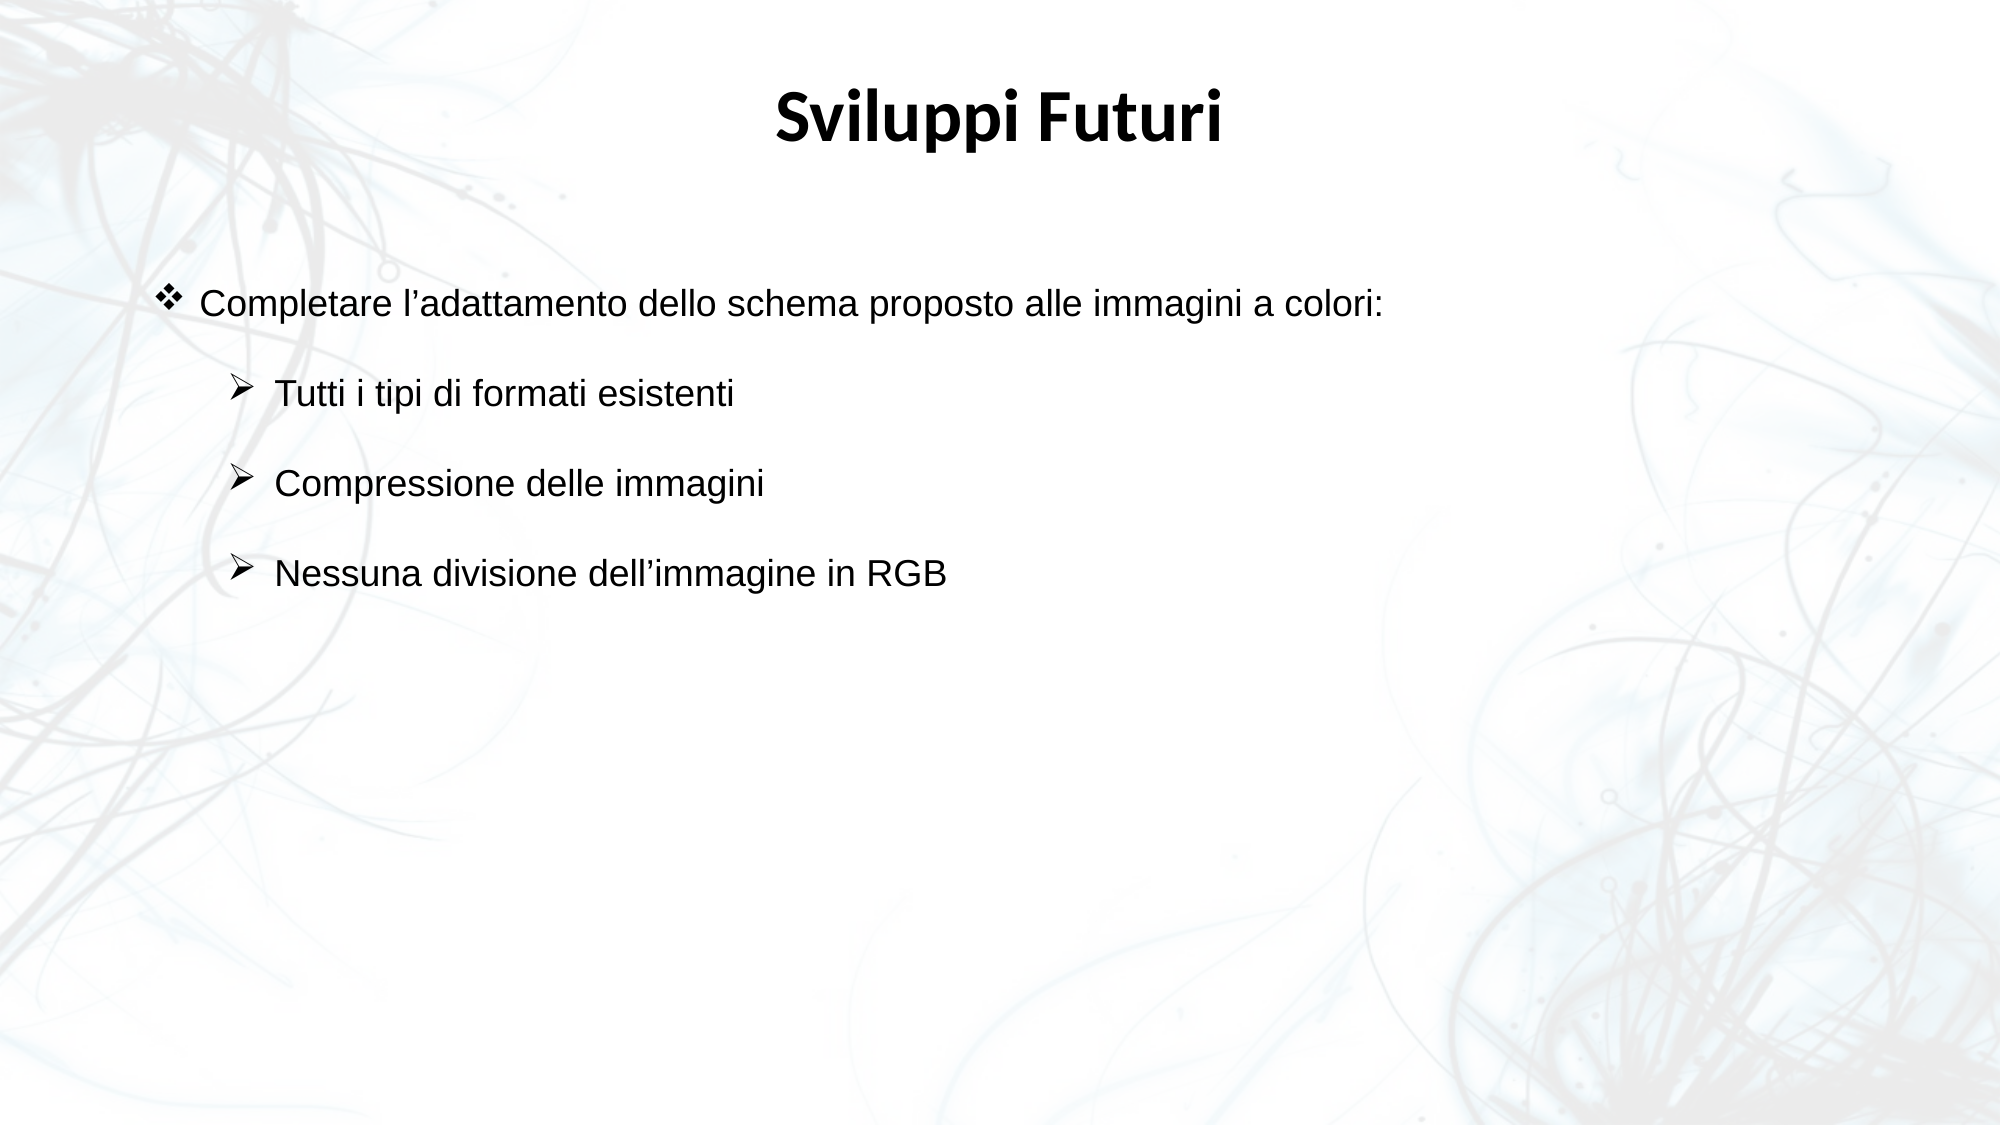

# Sviluppi Futuri
Completare l’adattamento dello schema proposto alle immagini a colori:

Tutti i tipi di formati esistenti

Compressione delle immagini

Nessuna divisione dell’immagine in RGB